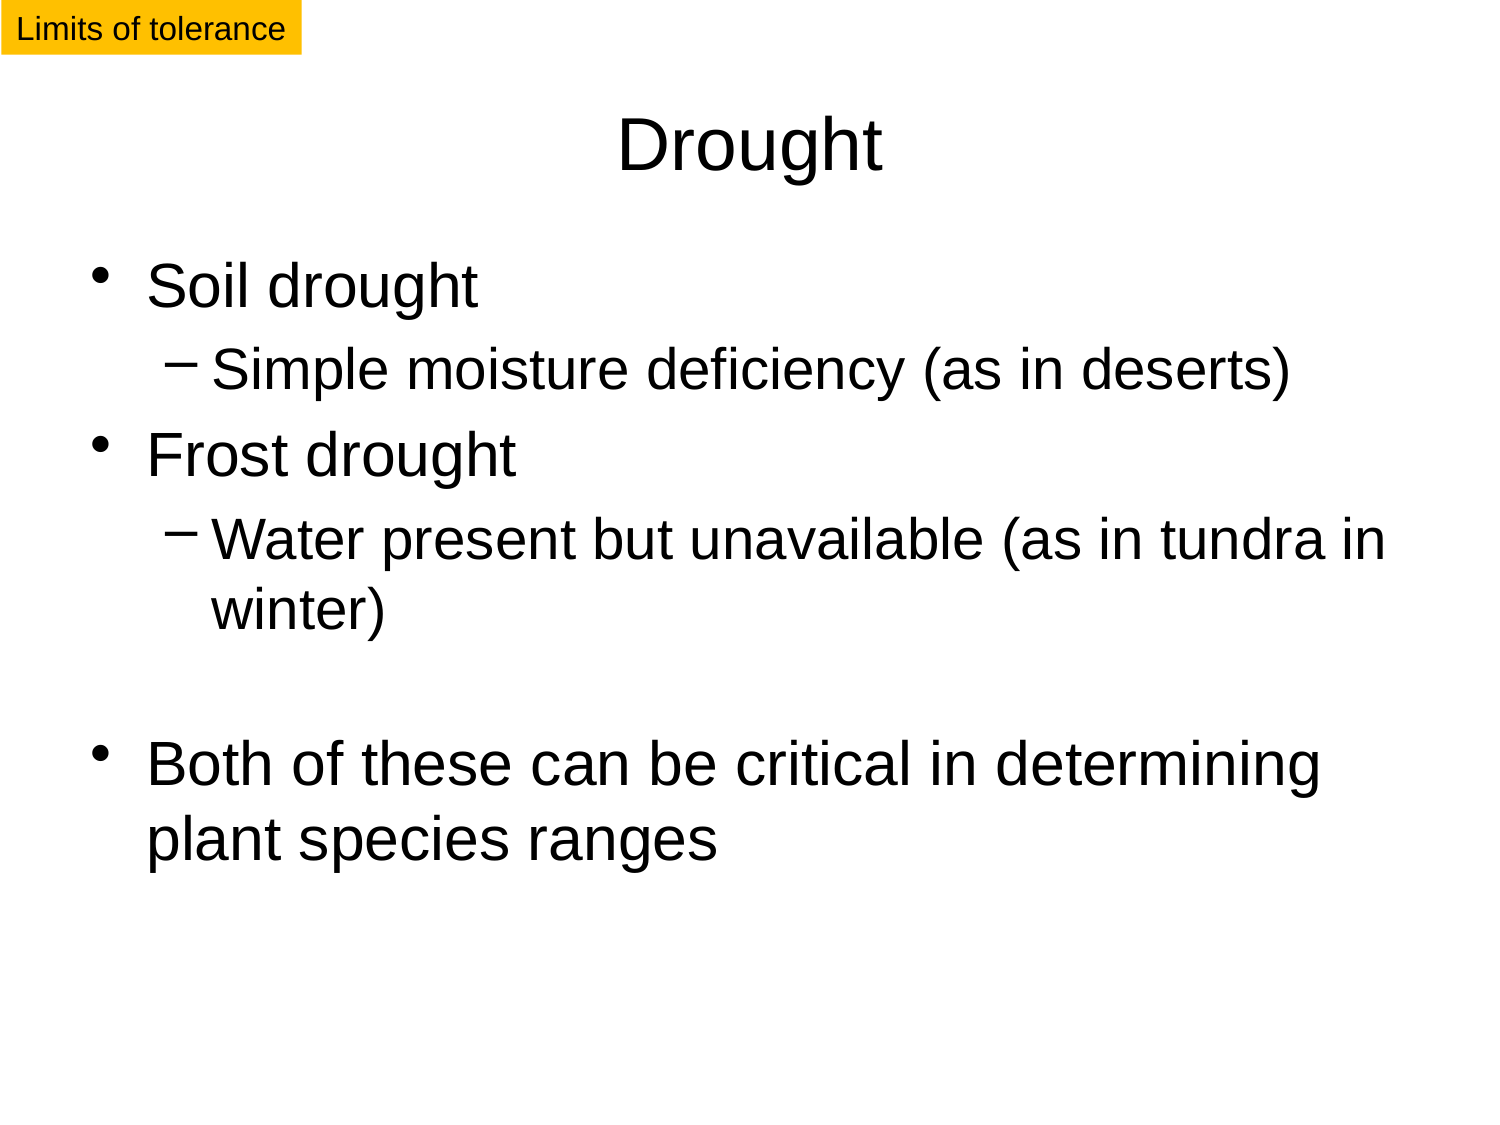

Limits of tolerance
# Drought
Soil drought
Simple moisture deficiency (as in deserts)
Frost drought
Water present but unavailable (as in tundra in winter)
Both of these can be critical in determining plant species ranges